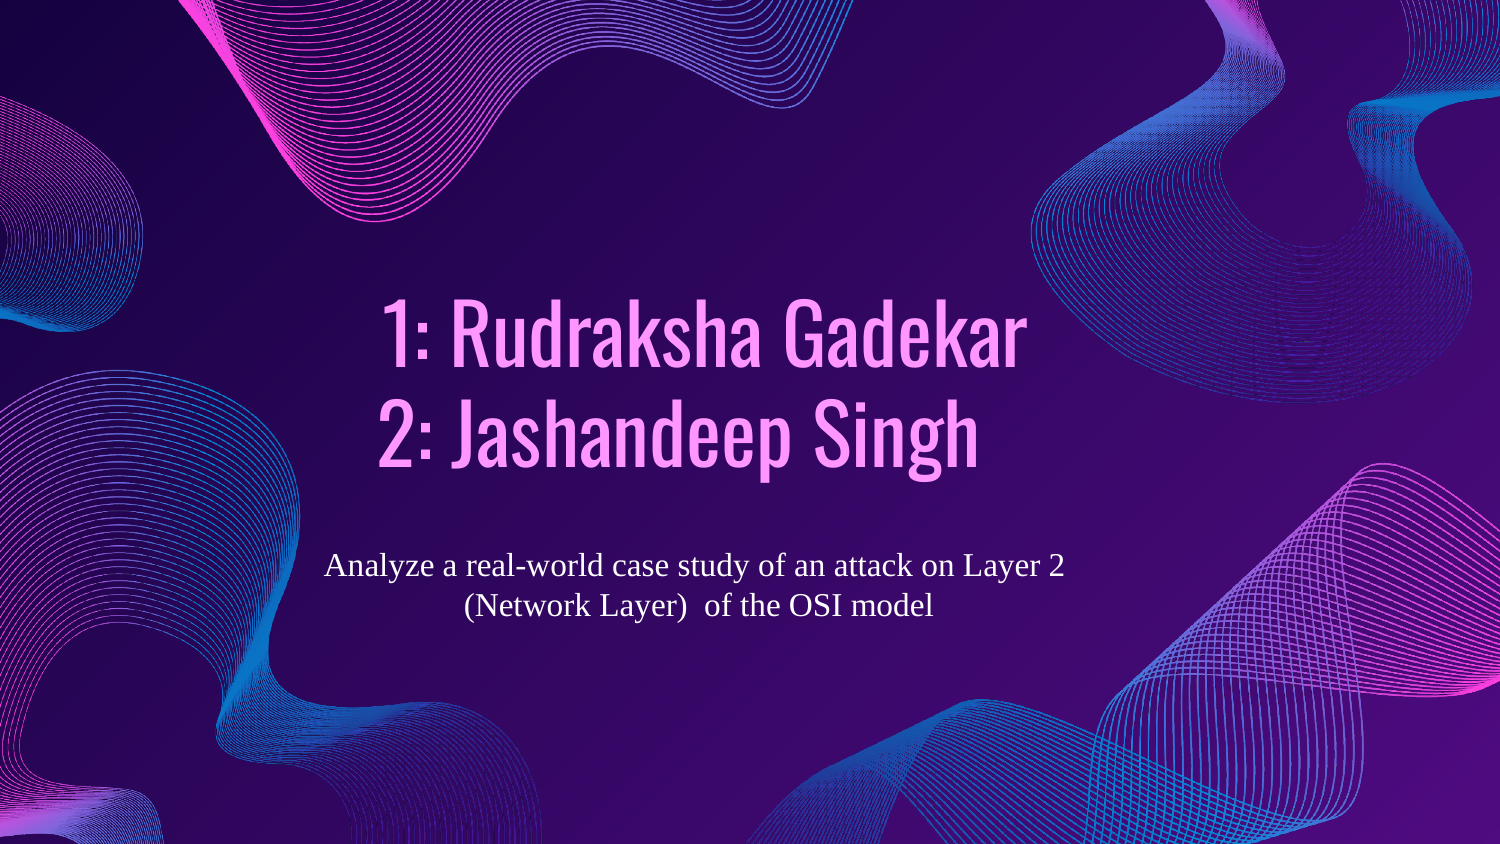

# 1: Rudraksha Gadekar 2: Jashandeep Singh
Analyze a real-world case study of an attack on Layer 2
(Network Layer)  of the OSI model